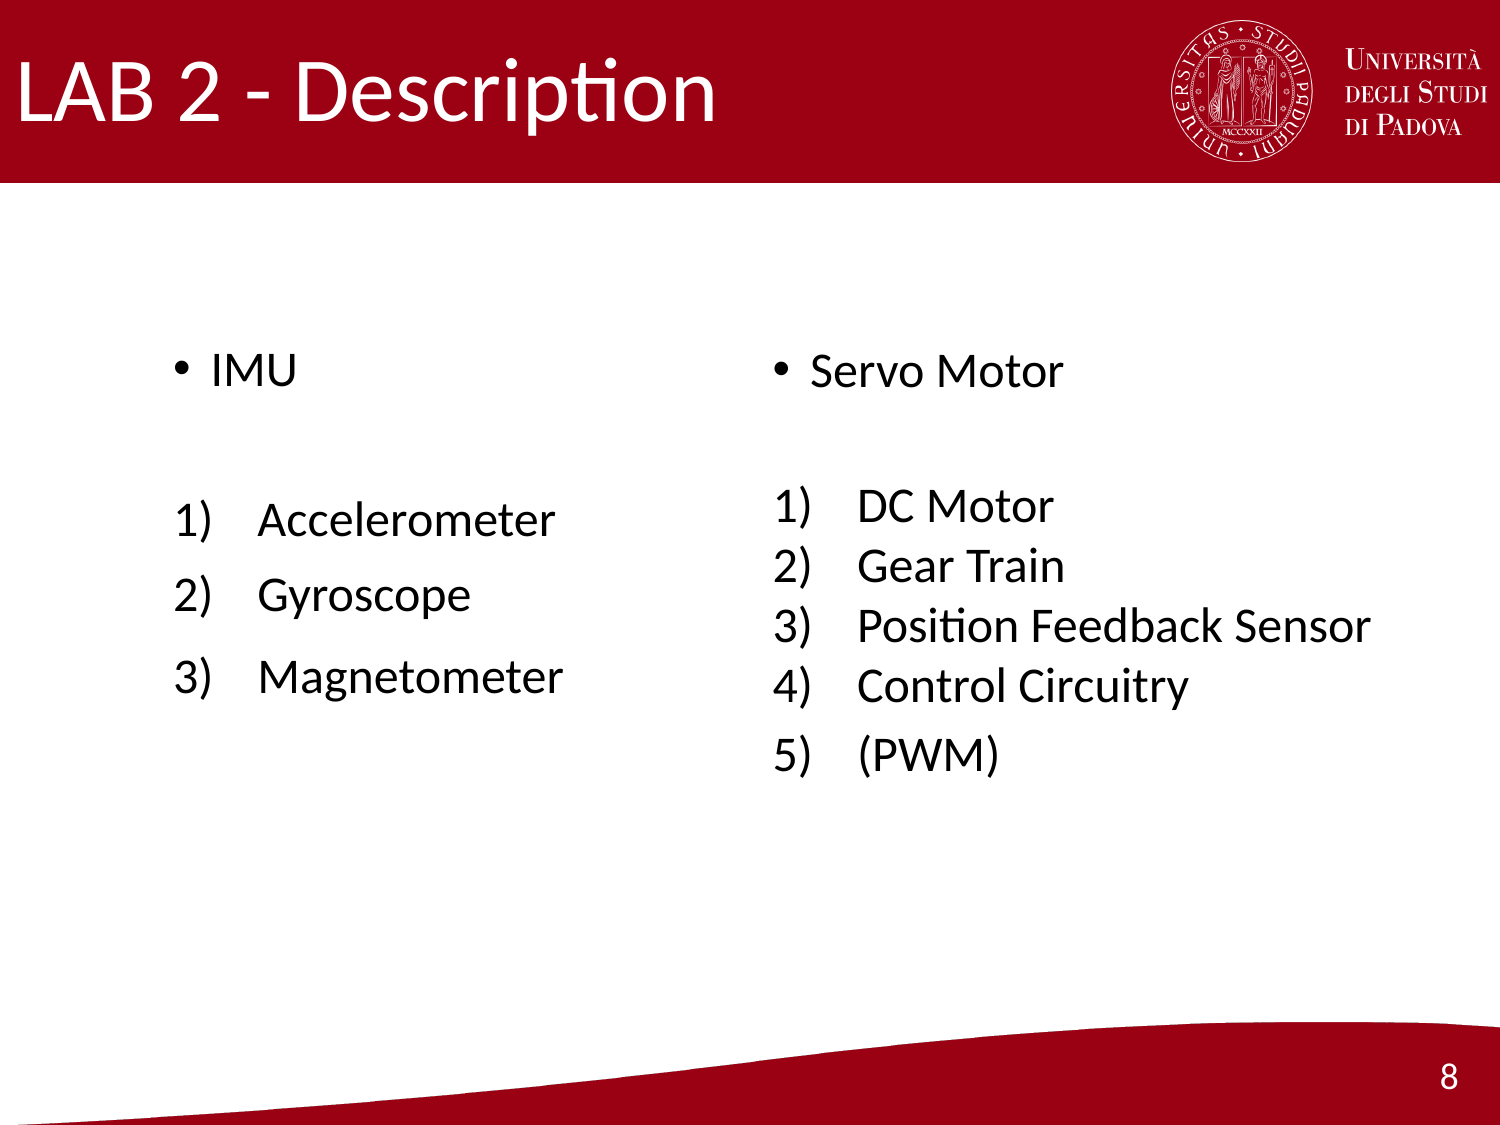

# LAB 2 - Description
IMU

Accelerometer
Gyroscope
Magnetometer
Servo Motor

DC Motor
Gear Train
Position Feedback Sensor
Control Circuitry
(PWM)
8